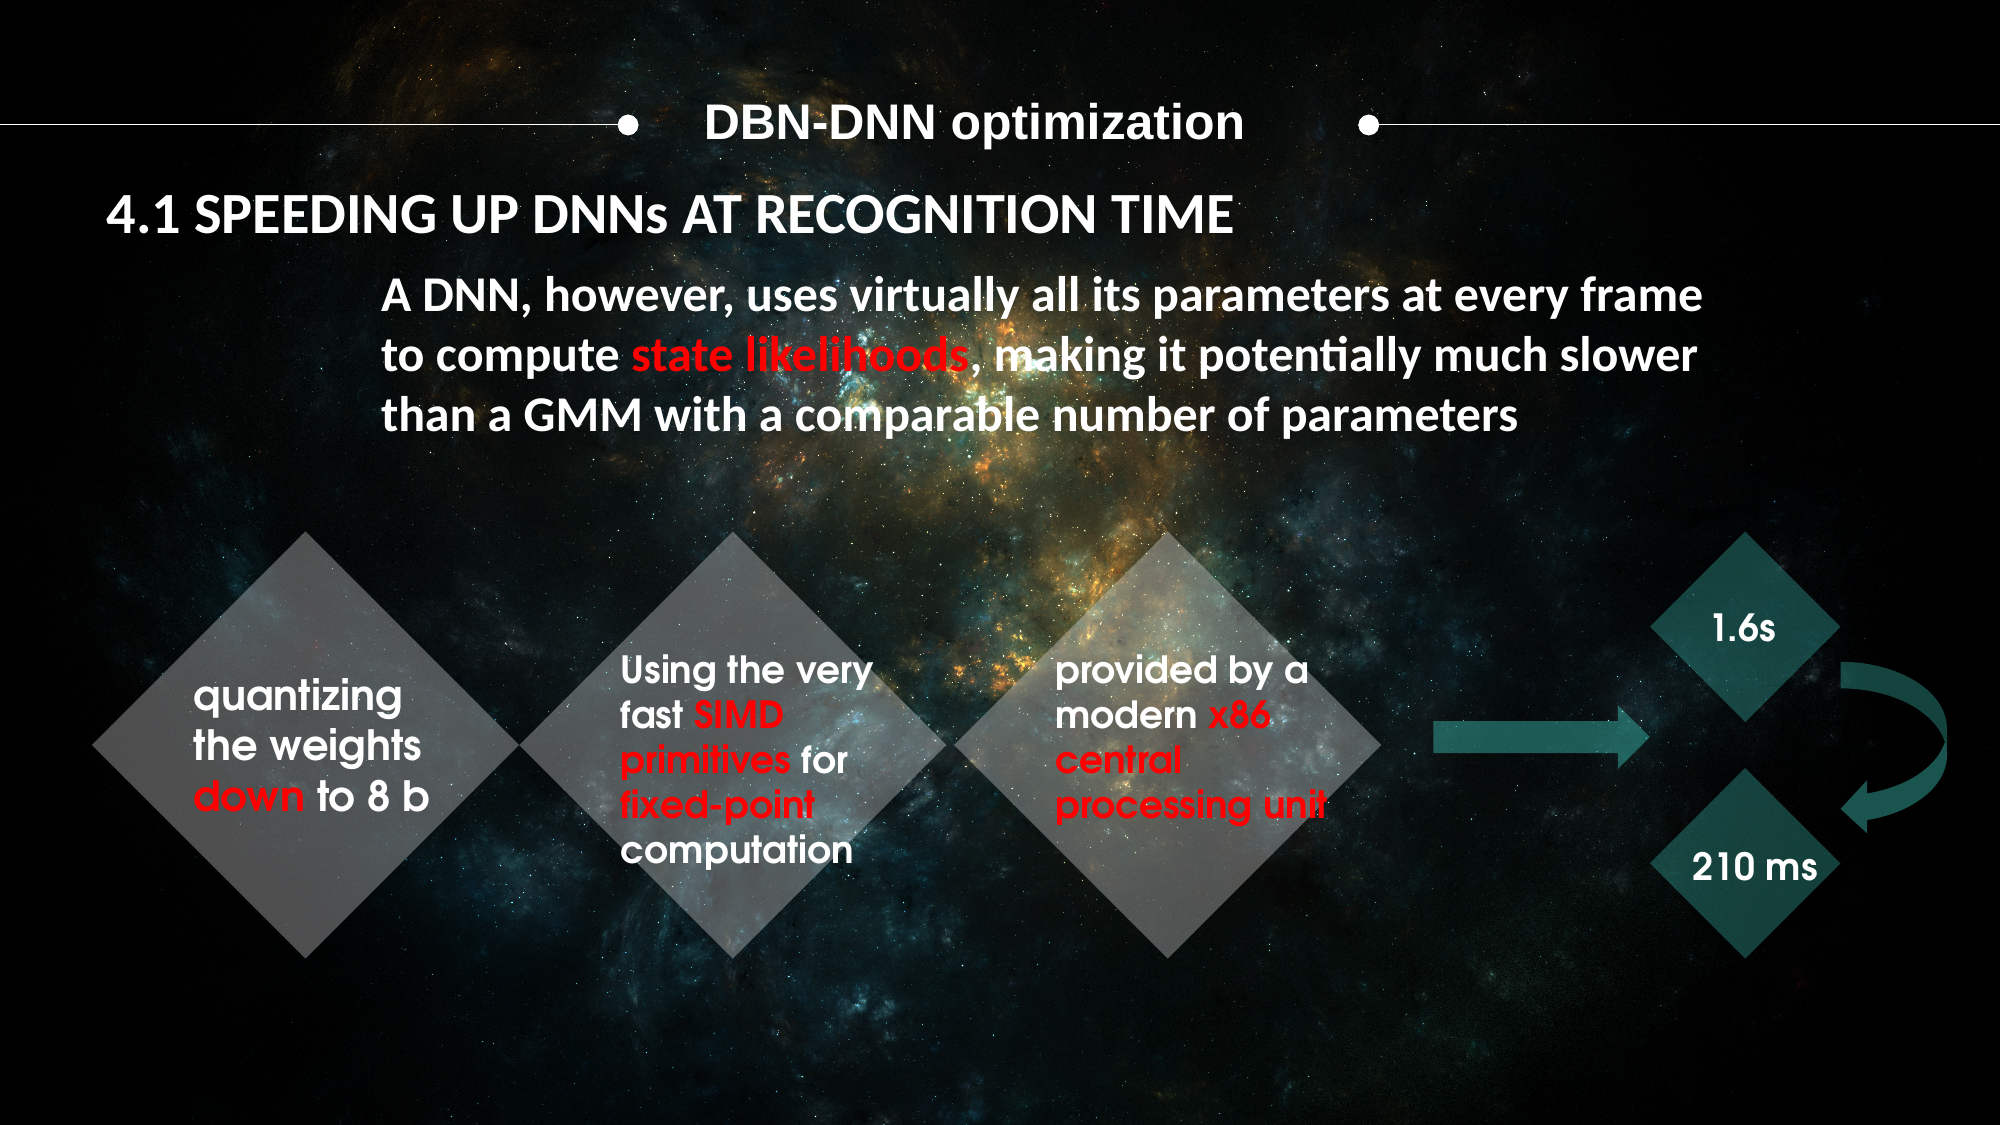

DBN-DNN optimization
4.1 SPEEDING UP DNNs AT RECOGNITION TIME
A DNN, however, uses virtually all its parameters at every frame to compute state likelihoods, making it potentially much slower than a GMM with a comparable number of parameters

1.6s
provided by a modern x86 central
processing unit
Using the very fast SIMD primitives for
fixed-point computation
quantizing the weights down to 8 b

210 ms